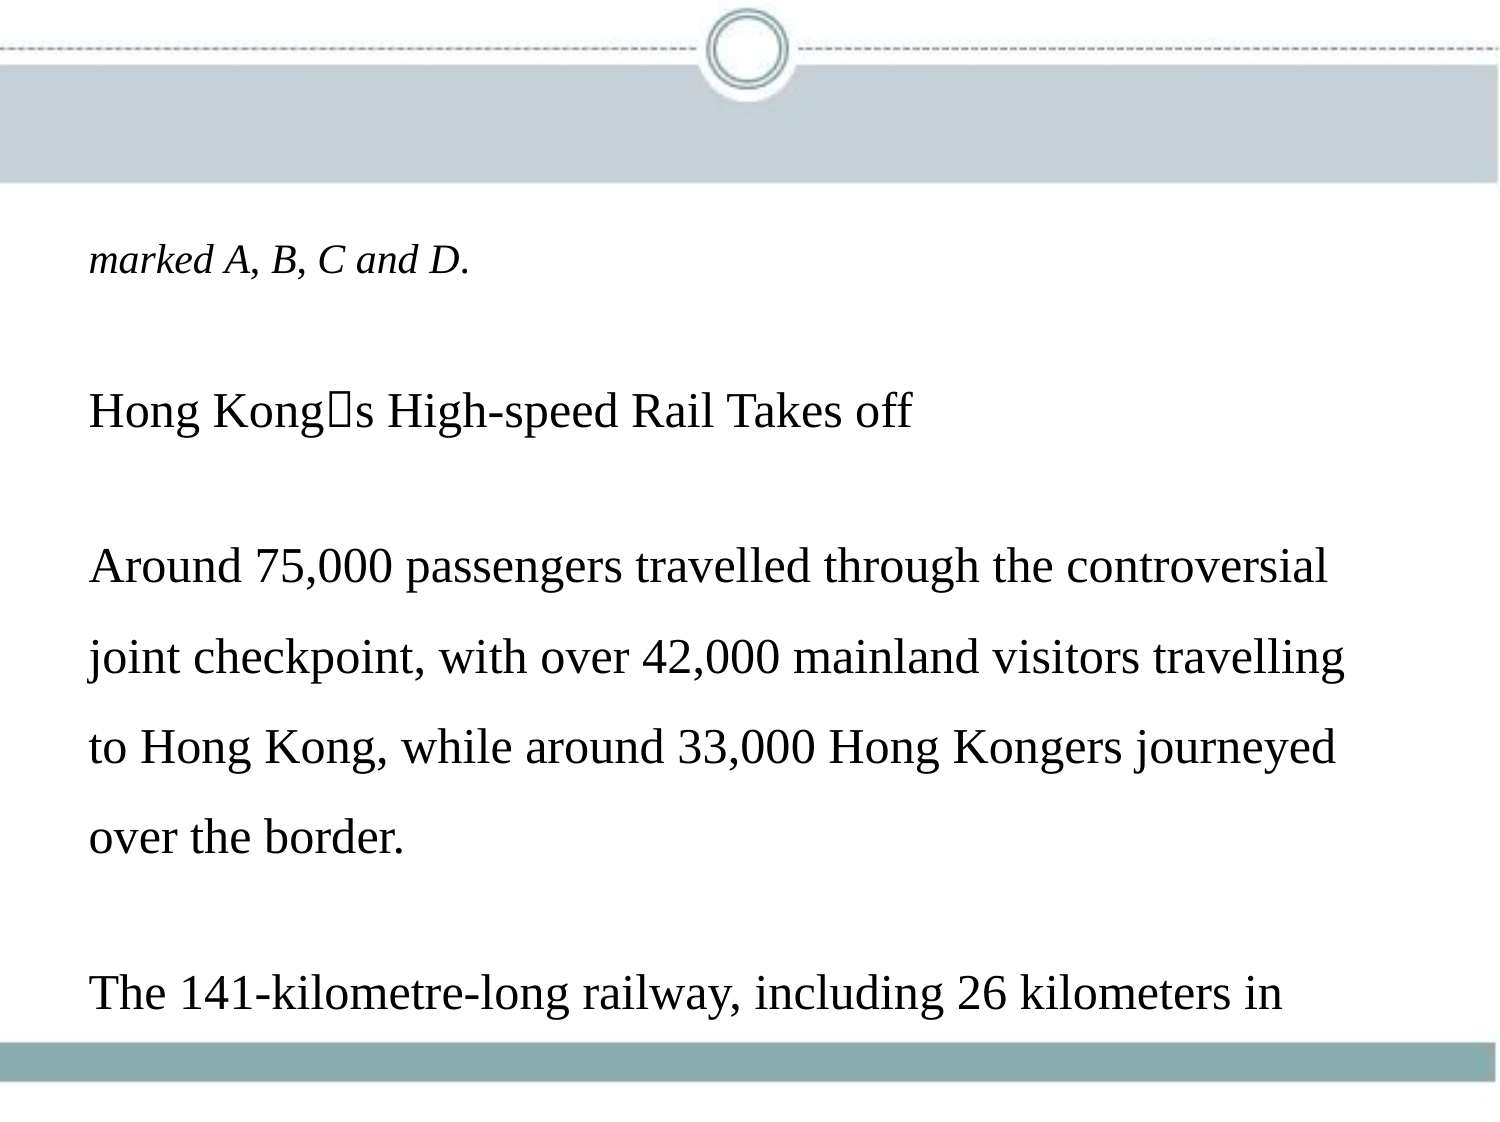

marked A, B, C and D.
Hong Kong􀆳s High-speed Rail Takes off
Around 75,000 passengers travelled through the controversial
joint checkpoint, with over 42,000 mainland visitors travelling
to Hong Kong, while around 33,000 Hong Kongers journeyed
over the border.
The 141-kilometre-long railway, including 26 kilometers in